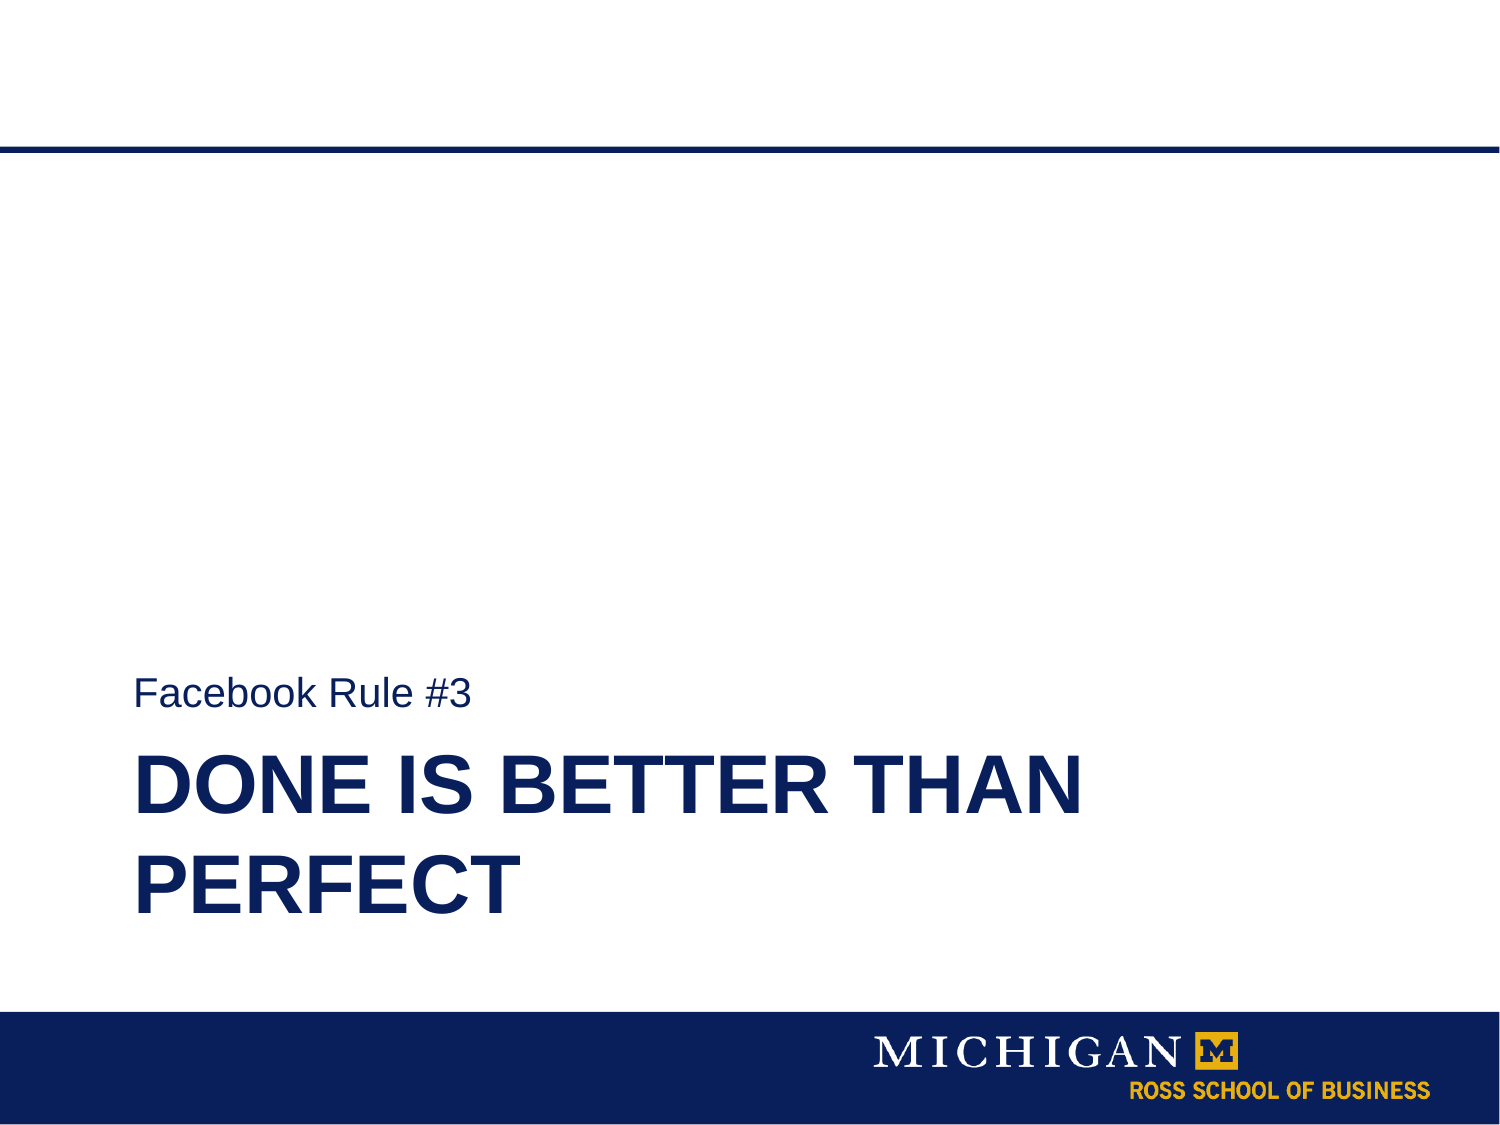

Facebook Rule #3
Done is better than perfect